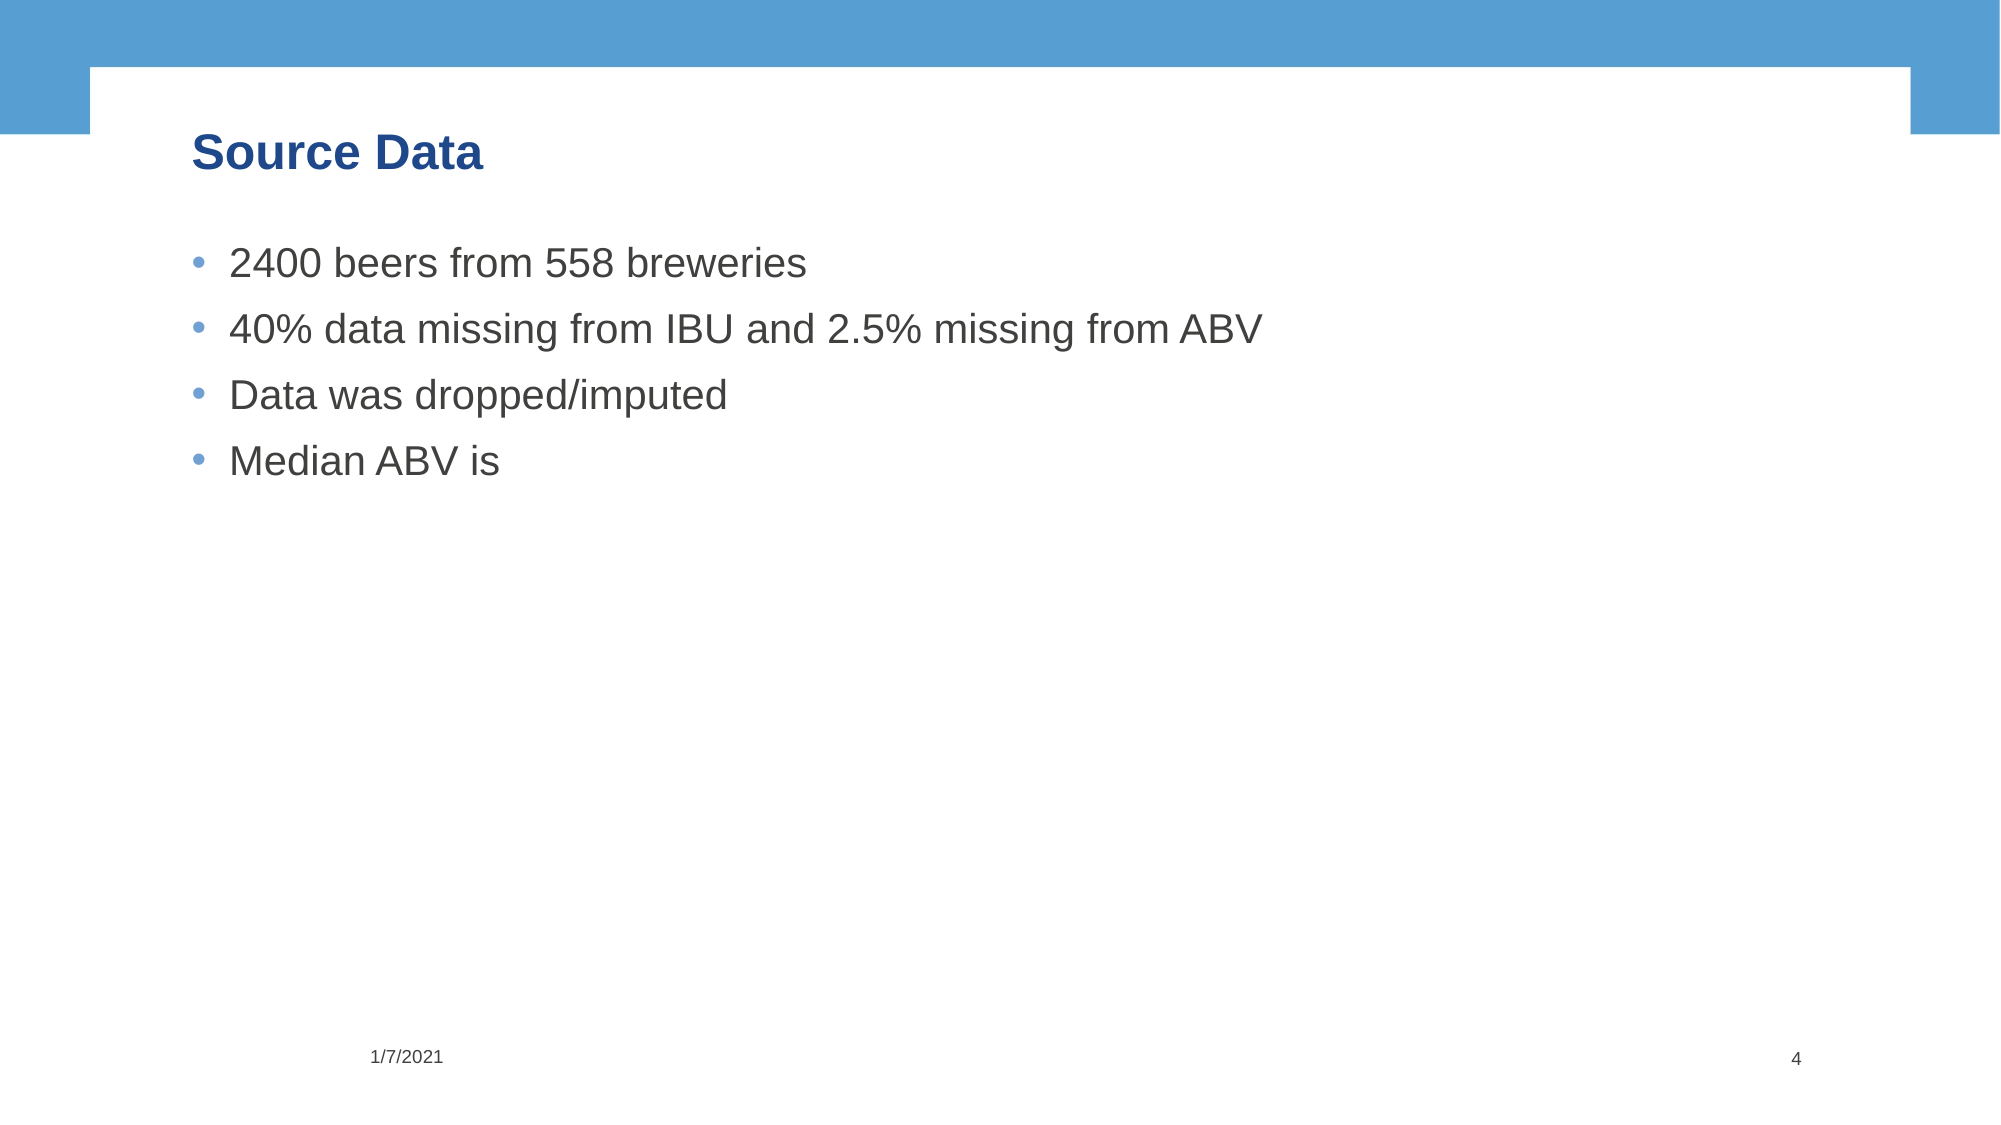

# Source Data
2400 beers from 558 breweries
40% data missing from IBU and 2.5% missing from ABV
Data was dropped/imputed
Median ABV is

1/7/2021

4